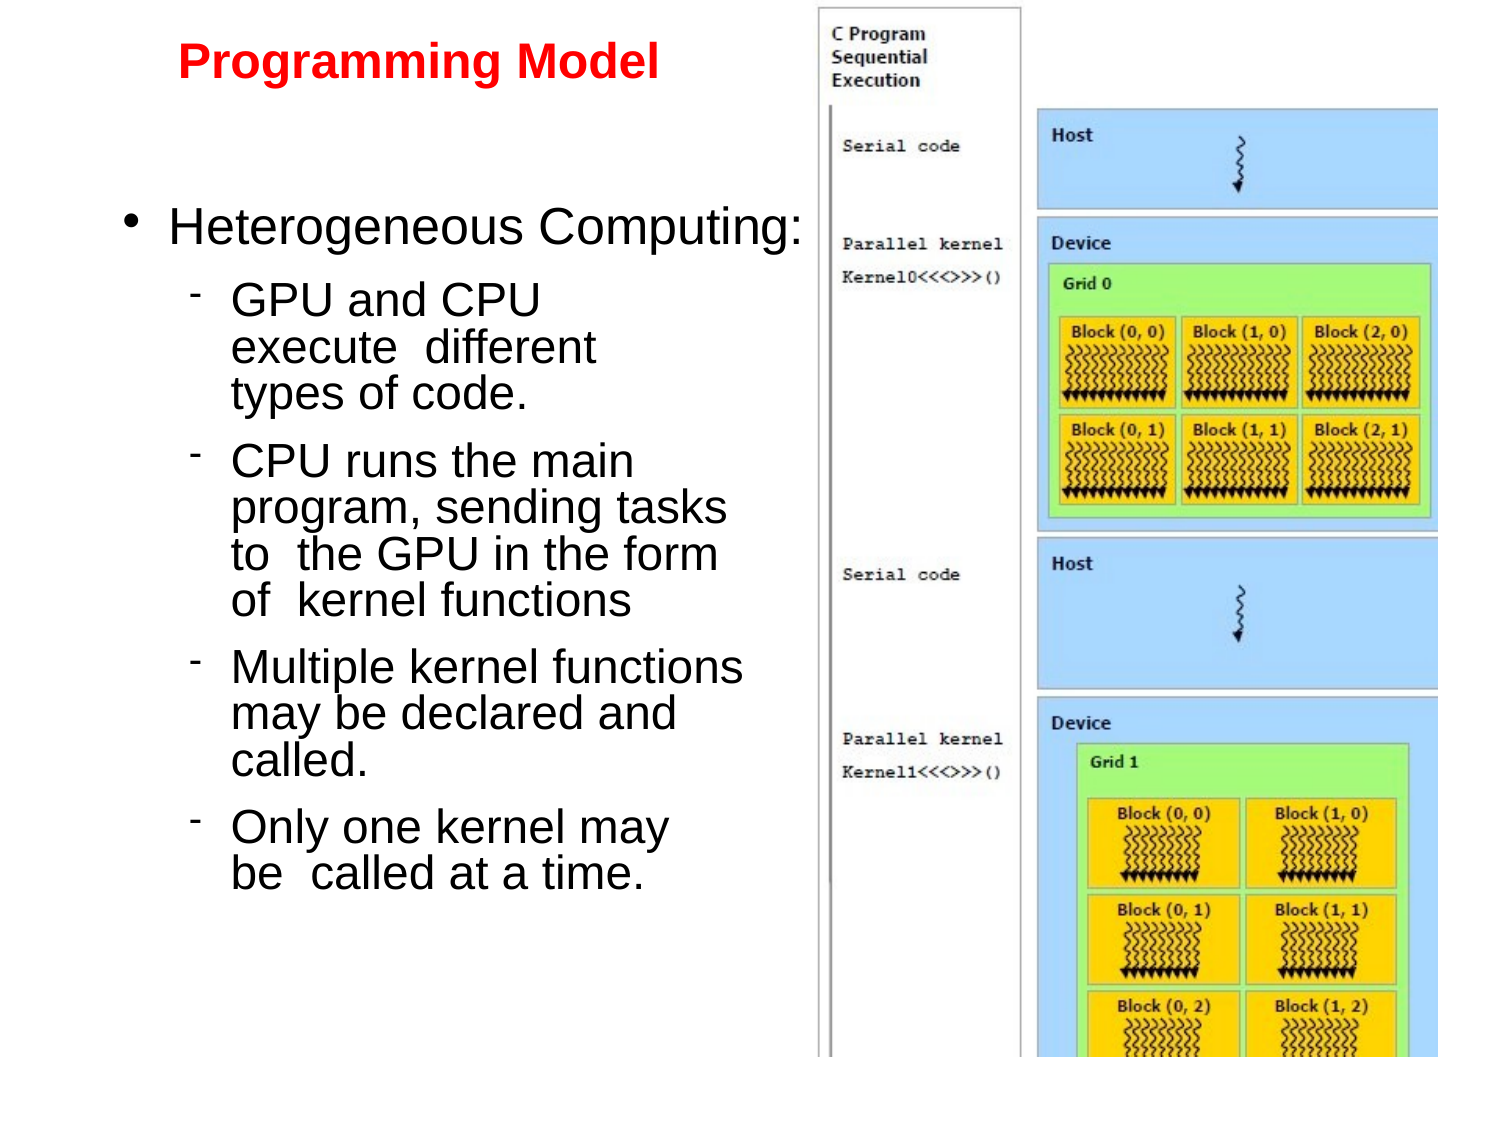

19
# Programming Model
Heterogeneous Computing:
GPU and CPU execute  different types of code.
CPU runs the main  program, sending tasks to  the GPU in the form of  kernel functions
Multiple kernel functions  may be declared and called.
Only one kernel may be  called at a time.